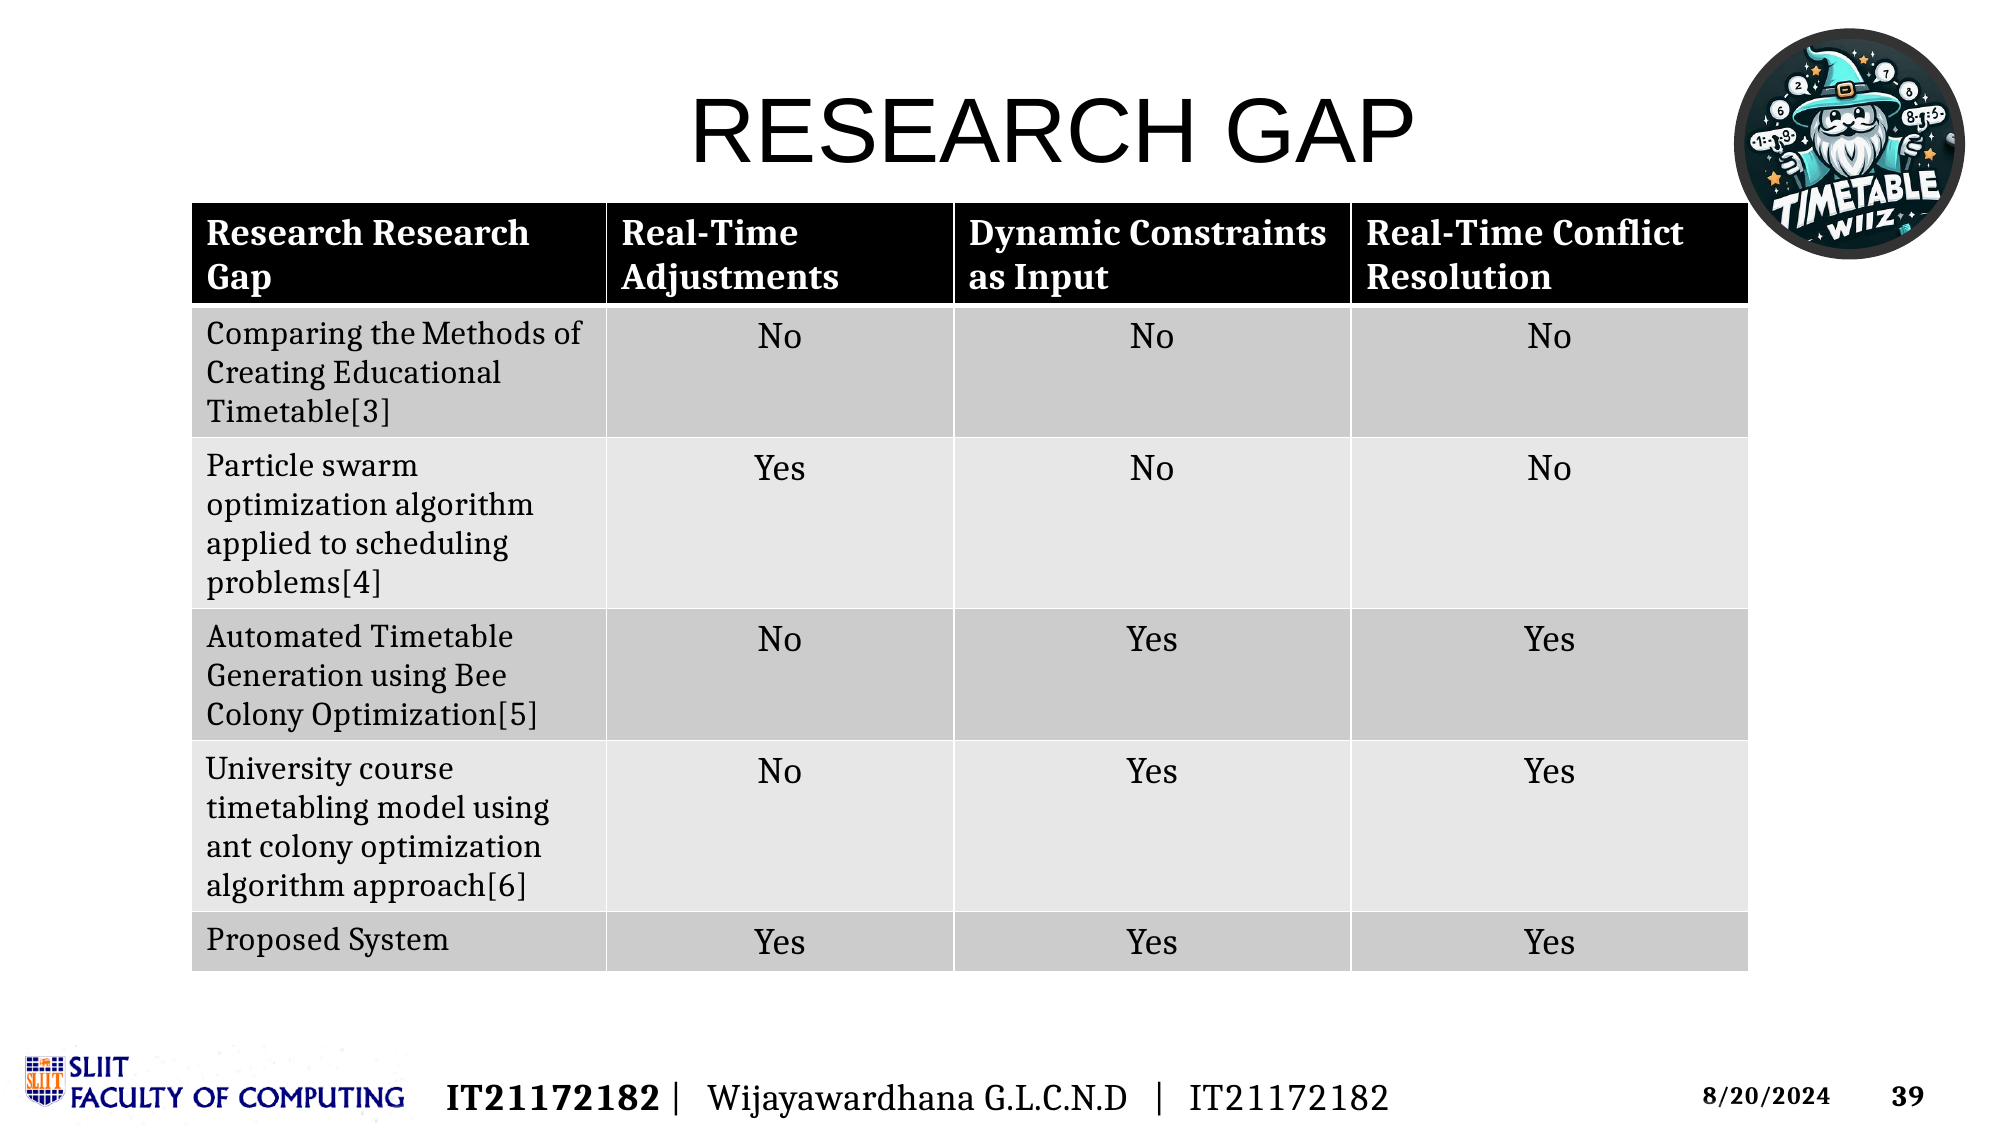

# RESEARCH GAP
| Research Research Gap | Real-Time Adjustments | Dynamic Constraints as Input | Real-Time Conflict Resolution |
| --- | --- | --- | --- |
| Comparing the Methods of Creating Educational Timetable[3] | No | No | No |
| Particle swarm optimization algorithm applied to scheduling problems[4] | Yes | No | No |
| Automated Timetable Generation using Bee Colony Optimization[5] | No | Yes | Yes |
| University course timetabling model using ant colony optimization algorithm approach[6] | No | Yes | Yes |
| Proposed System | Yes | Yes | Yes |
IT21172182 |   Wijayawardhana G.L.C.N.D   |   IT21172182